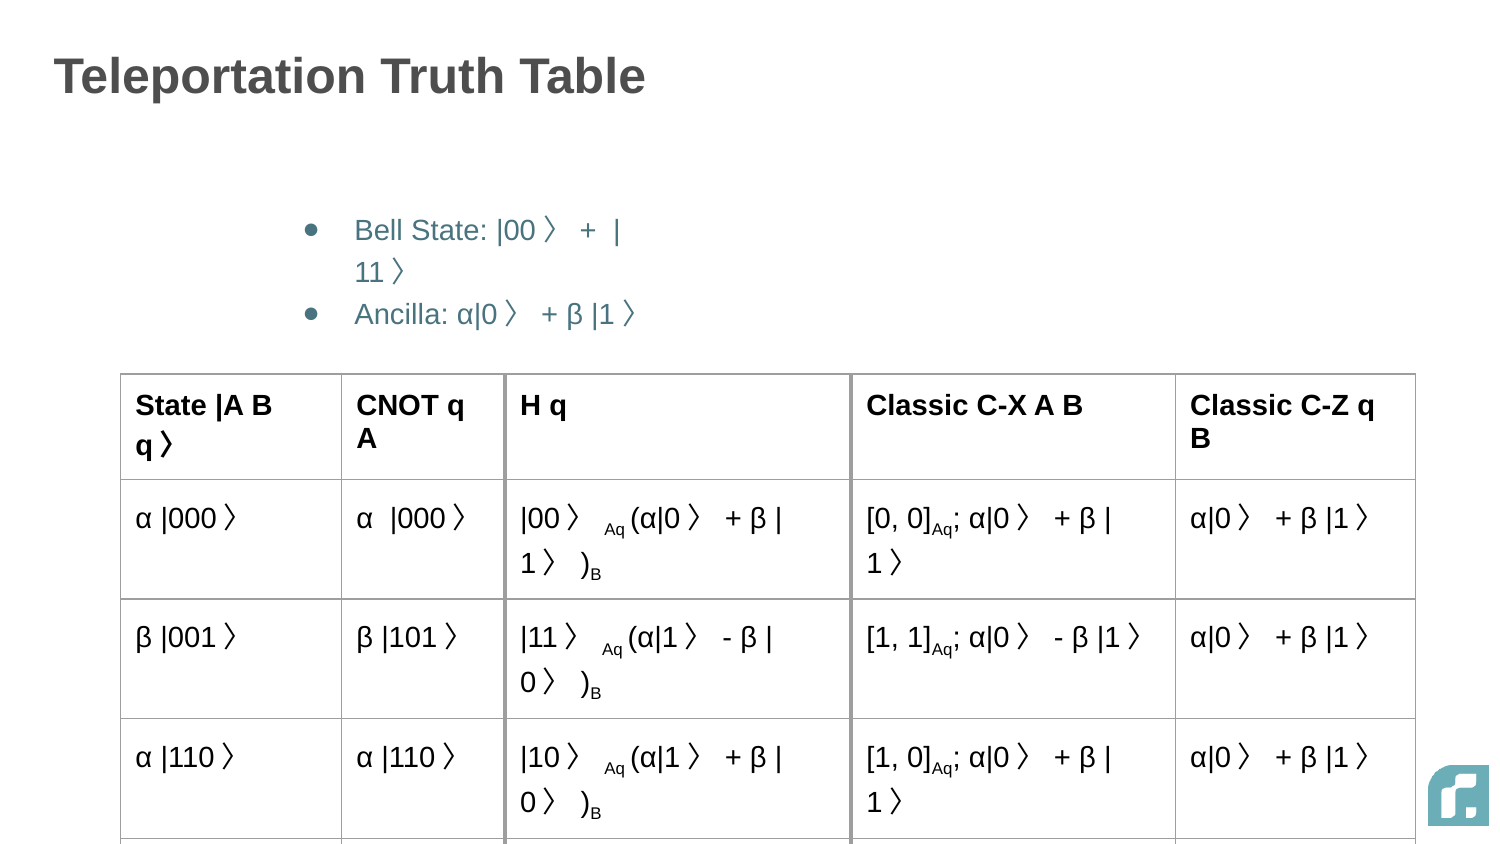

# Teleportation Truth Table
Bell State: |00〉+  |11〉
Ancilla: α|0〉+ β |1〉
| State |A B q〉 | CNOT q A | H q | Classic C-X A B | Classic C-Z q B |
| --- | --- | --- | --- | --- |
| α |000〉 | α |000〉 | |00〉Aq (α|0〉+ β |1〉)B | [0, 0]Aq; α|0〉+ β |1〉 | α|0〉+ β |1〉 |
| β |001〉 | β |101〉 | |11〉Aq (α|1〉- β |0〉)B | [1, 1]Aq; α|0〉- β |1〉 | α|0〉+ β |1〉 |
| α |110〉 | α |110〉 | |10〉Aq (α|1〉+ β |0〉)B | [1, 0]Aq; α|0〉+ β |1〉 | α|0〉+ β |1〉 |
| β |111〉 | β |011〉 | |01〉Aq (α|0〉- β |1〉)B | [0, 1]Aq; α|0〉- β |1〉 | α|0〉+ β |1〉 |